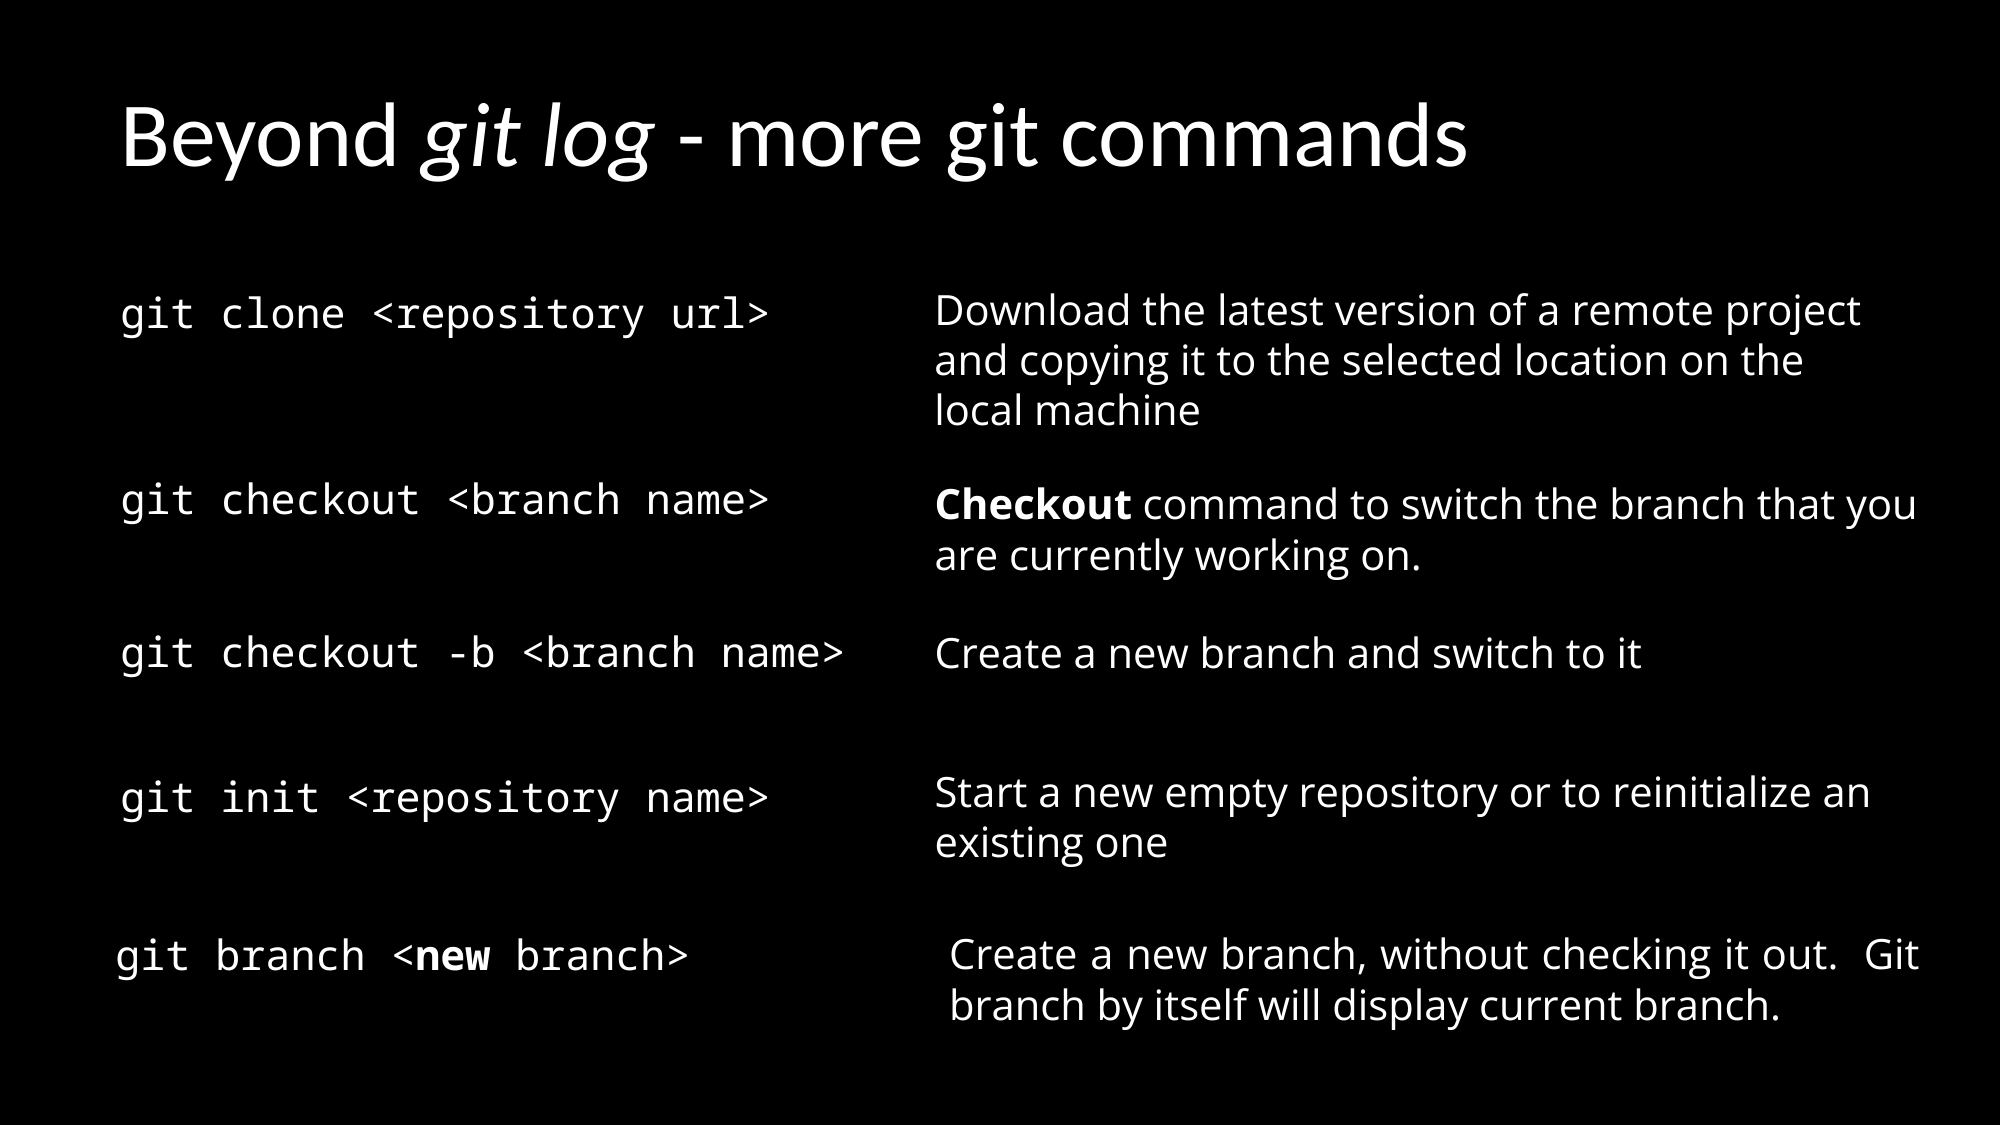

# Beyond git log - more git commands
Download the latest version of a remote project and copying it to the selected location on the local machine
git clone <repository url>
git checkout <branch name>
Checkout command to switch the branch that you are currently working on.
git checkout -b <branch name>

Create a new branch and switch to it
Start a new empty repository or to reinitialize an existing one
git init <repository name>
git branch <new branch>
Create a new branch, without checking it out.  Git branch by itself will display current branch.